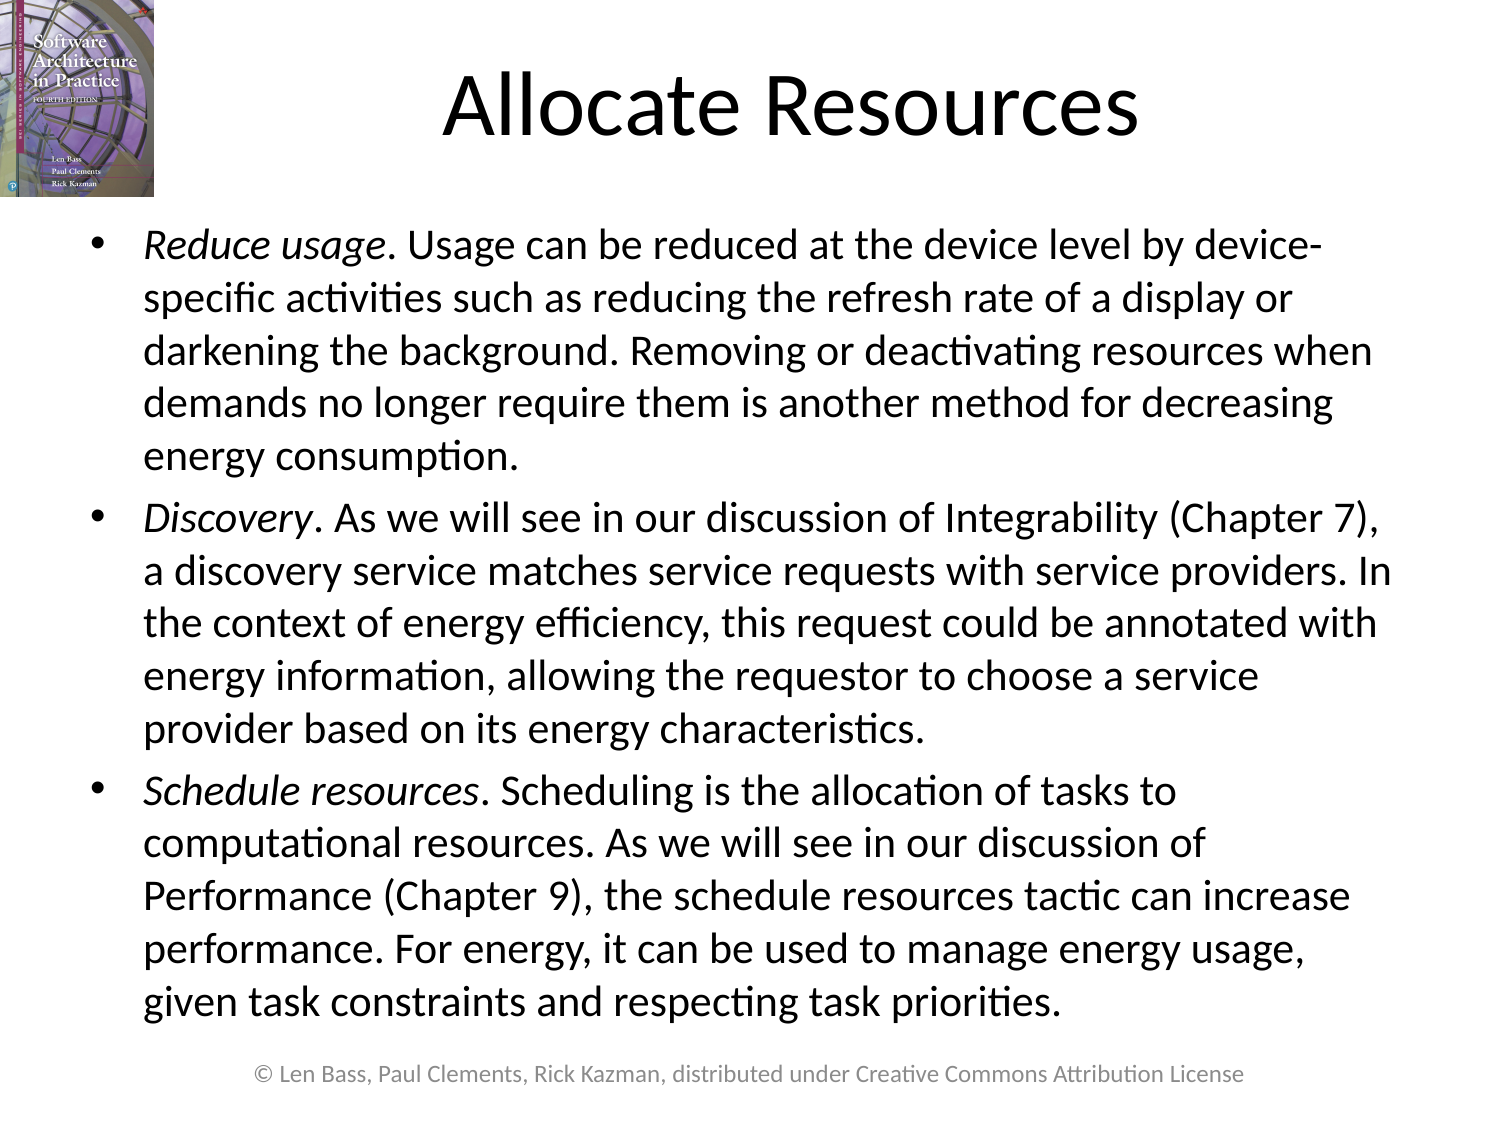

# Allocate Resources
Reduce usage. Usage can be reduced at the device level by device-specific activities such as reducing the refresh rate of a display or darkening the background. Removing or deactivating resources when demands no longer require them is another method for decreasing energy consumption.
Discovery. As we will see in our discussion of Integrability (Chapter 7), a discovery service matches service requests with service providers. In the context of energy efficiency, this request could be annotated with energy information, allowing the requestor to choose a service provider based on its energy characteristics.
Schedule resources. Scheduling is the allocation of tasks to computational resources. As we will see in our discussion of Performance (Chapter 9), the schedule resources tactic can increase performance. For energy, it can be used to manage energy usage, given task constraints and respecting task priorities.

© Len Bass, Paul Clements, Rick Kazman, distributed under Creative Commons Attribution License